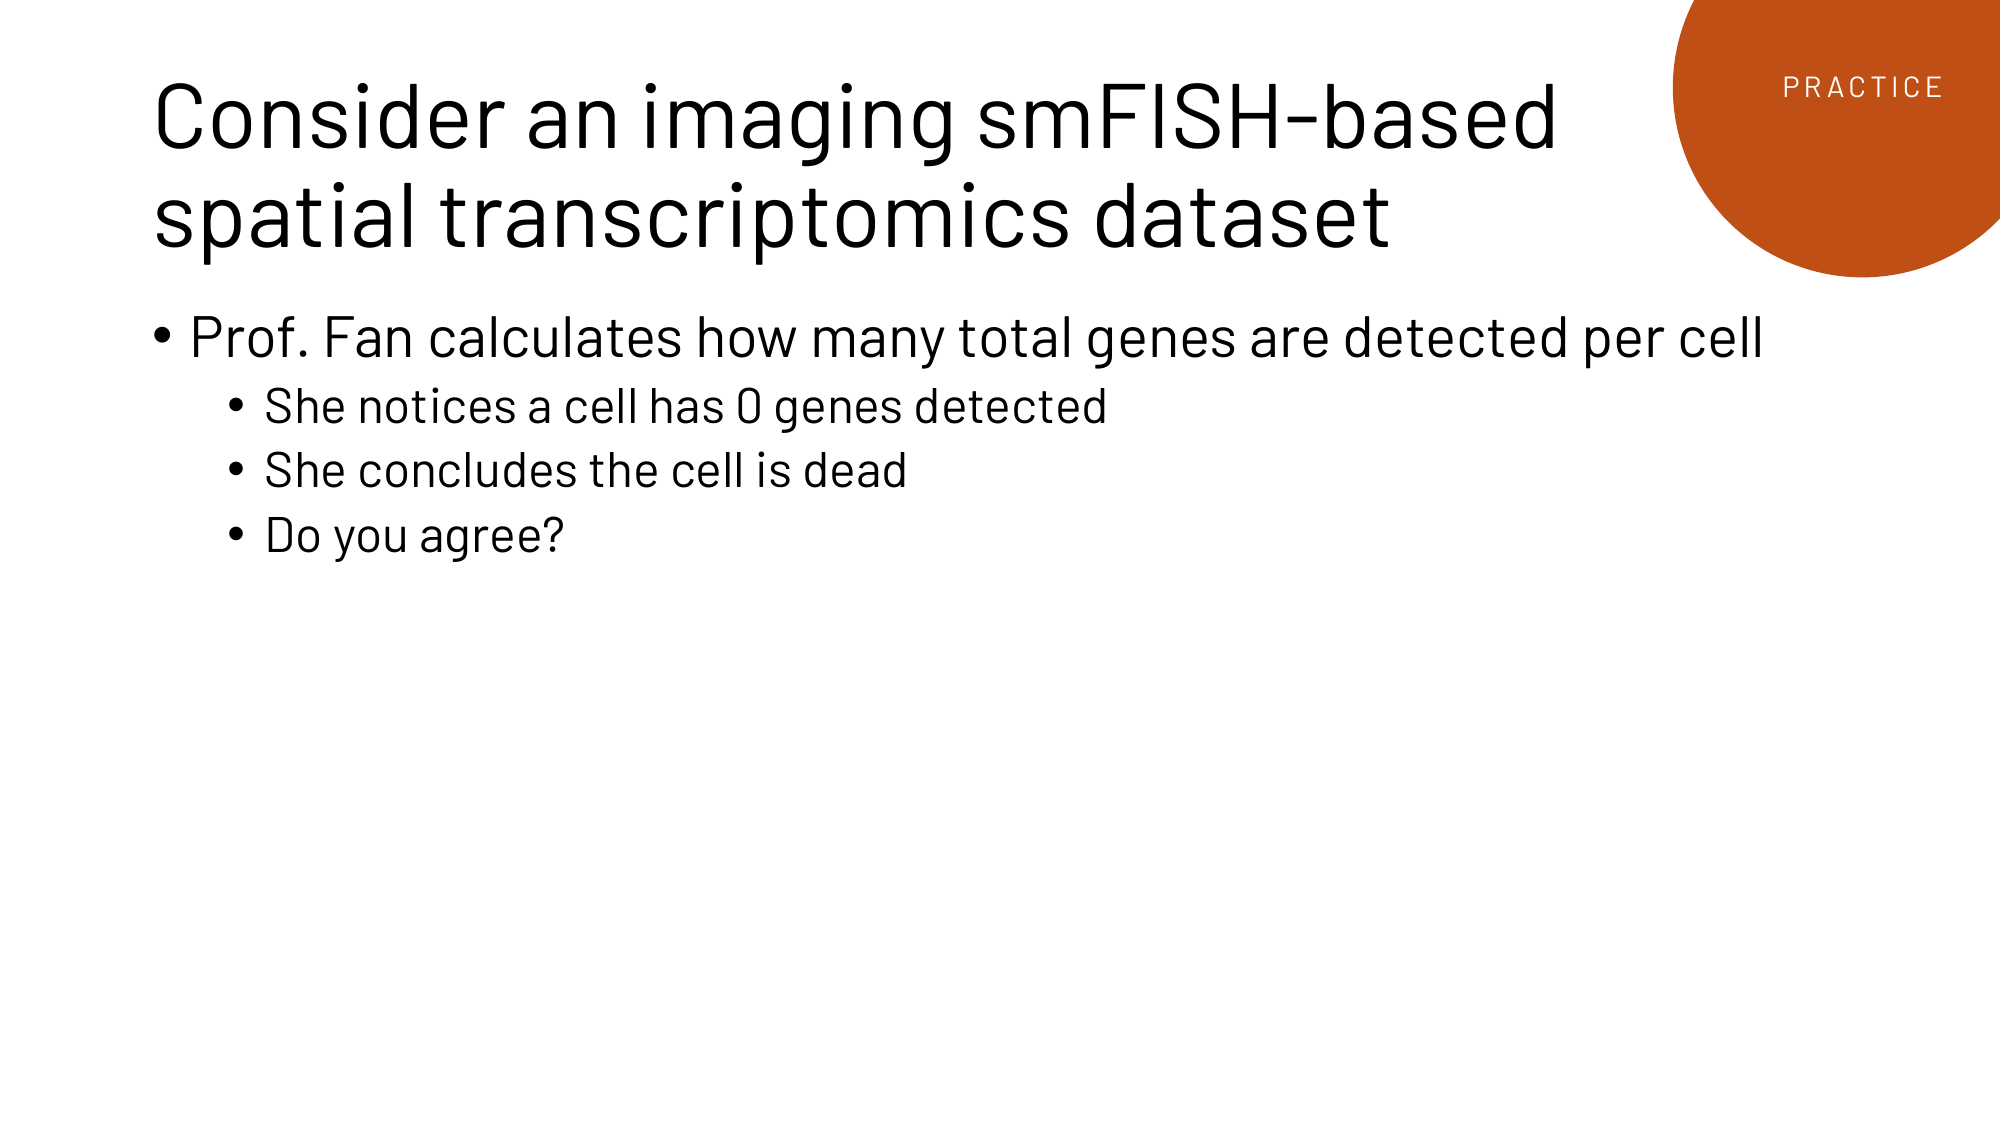

Practice
# Consider an imaging smFISH-based spatial transcriptomics dataset
Prof. Fan calculates how many total genes are detected per cell
She notices a cell has 0 genes detected
She concludes the cell is dead
Do you agree?